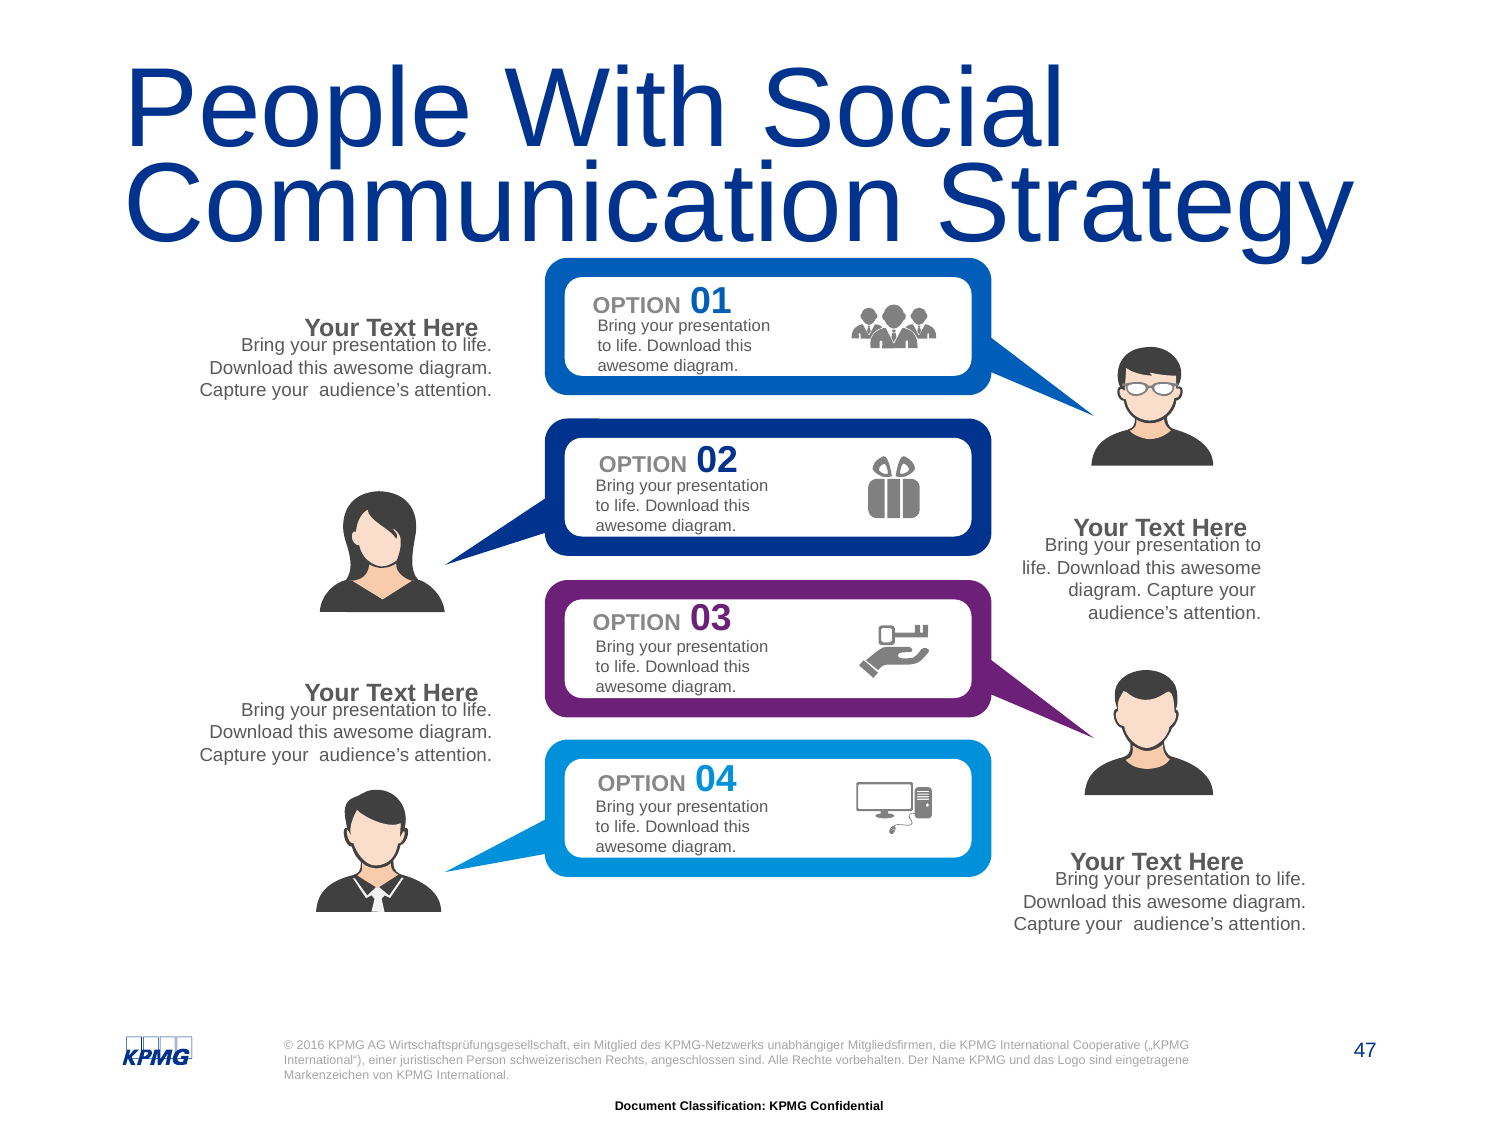

# People With Social Communication Strategy

OPTION 01
Bring your presentation to life. Download this awesome diagram.

OPTION 02
Bring your presentation to life. Download this awesome diagram.

OPTION 03
Bring your presentation to life. Download this awesome diagram.

OPTION 04
Bring your presentation to life. Download this awesome diagram.

Your Text Here
Bring your presentation to life. Download this awesome diagram. Capture your  audience’s attention.
Your Text Here
Bring your presentation to life. Download this awesome diagram. Capture your  audience’s attention.
Your Text Here
Bring your presentation to life. Download this awesome diagram. Capture your  audience’s attention.
Your Text Here
Bring your presentation to life. Download this awesome diagram. Capture your  audience’s attention.